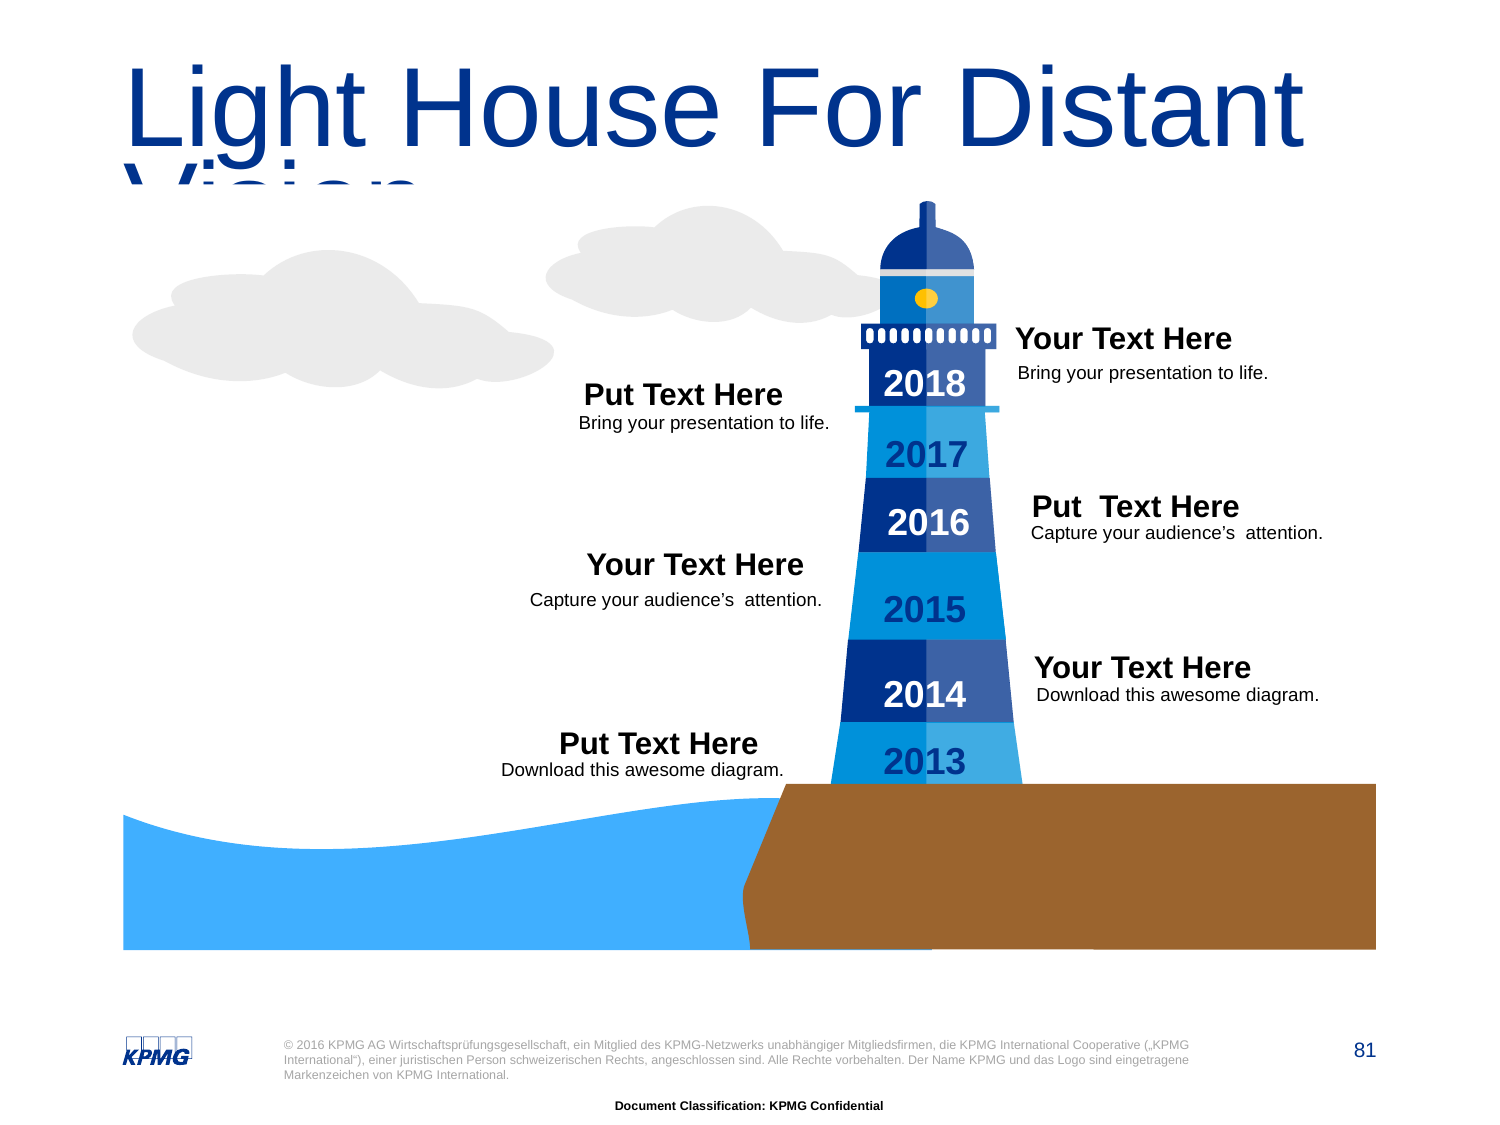

# Light House For Distant Vision

Your Text Here
Bring your presentation to life.

2018
Put Text Here
Bring your presentation to life.

2017

Put  Text Here
Capture your audience’s  attention.
2016
Your Text Here
Capture your audience’s  attention.

2015

Your Text Here
Download this awesome diagram.
2014
Put Text Here
Download this awesome diagram.

2013